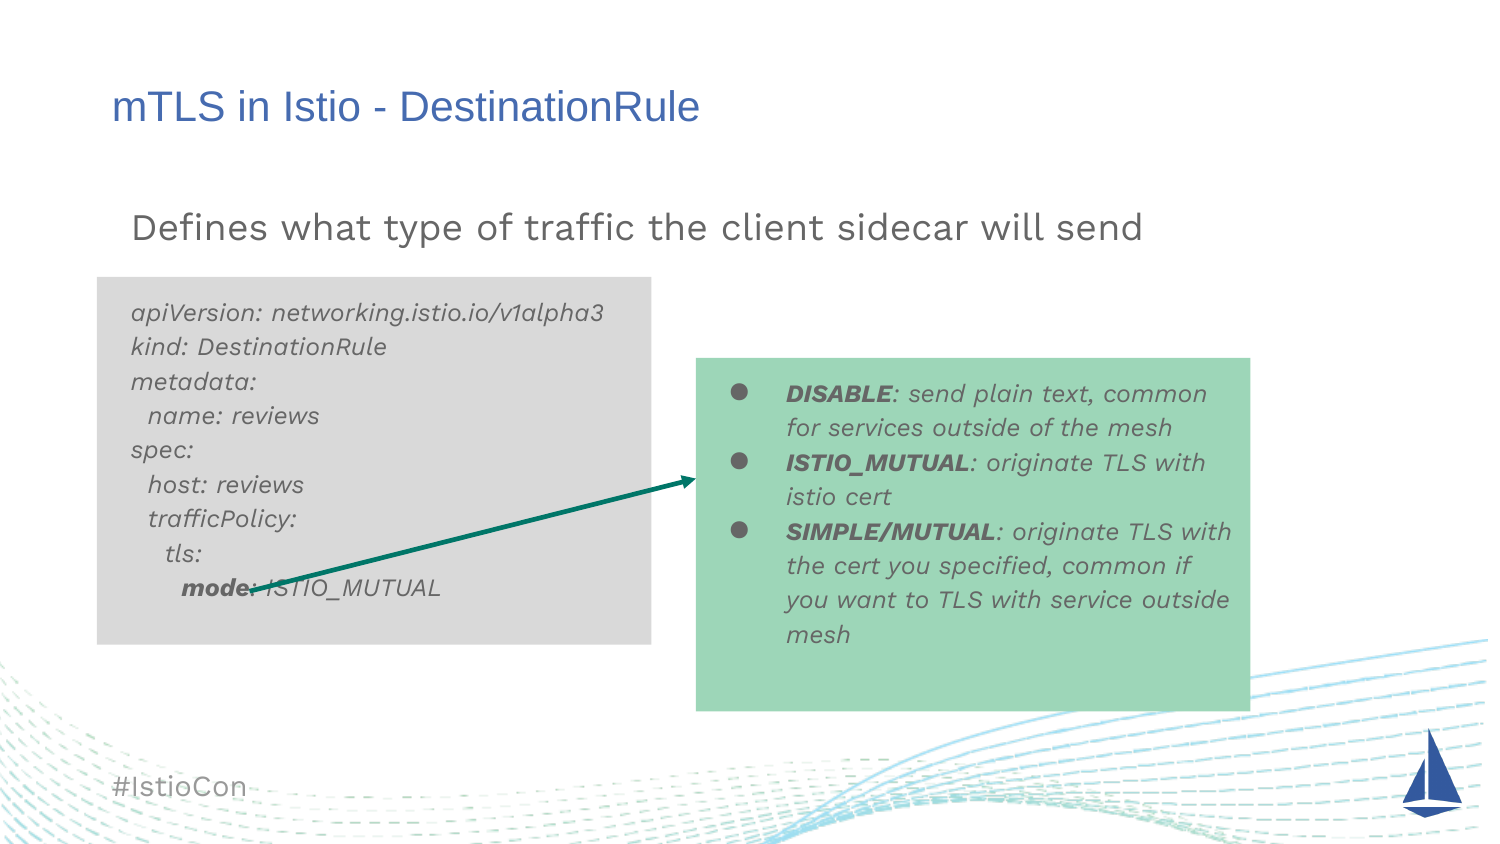

# mTLS in Istio - DestinationRule
Defines what type of traffic the client sidecar will send

apiVersion: networking.istio.io/v1alpha3
kind: DestinationRule
metadata:
  name: reviews
spec:
  host: reviews
  trafficPolicy:
    tls:
      mode: ISTIO_MUTUAL
DISABLE: send plain text, common for services outside of the mesh
ISTIO_MUTUAL: originate TLS with istio cert
SIMPLE/MUTUAL: originate TLS with the cert you specified, common if you want to TLS with service outside mesh